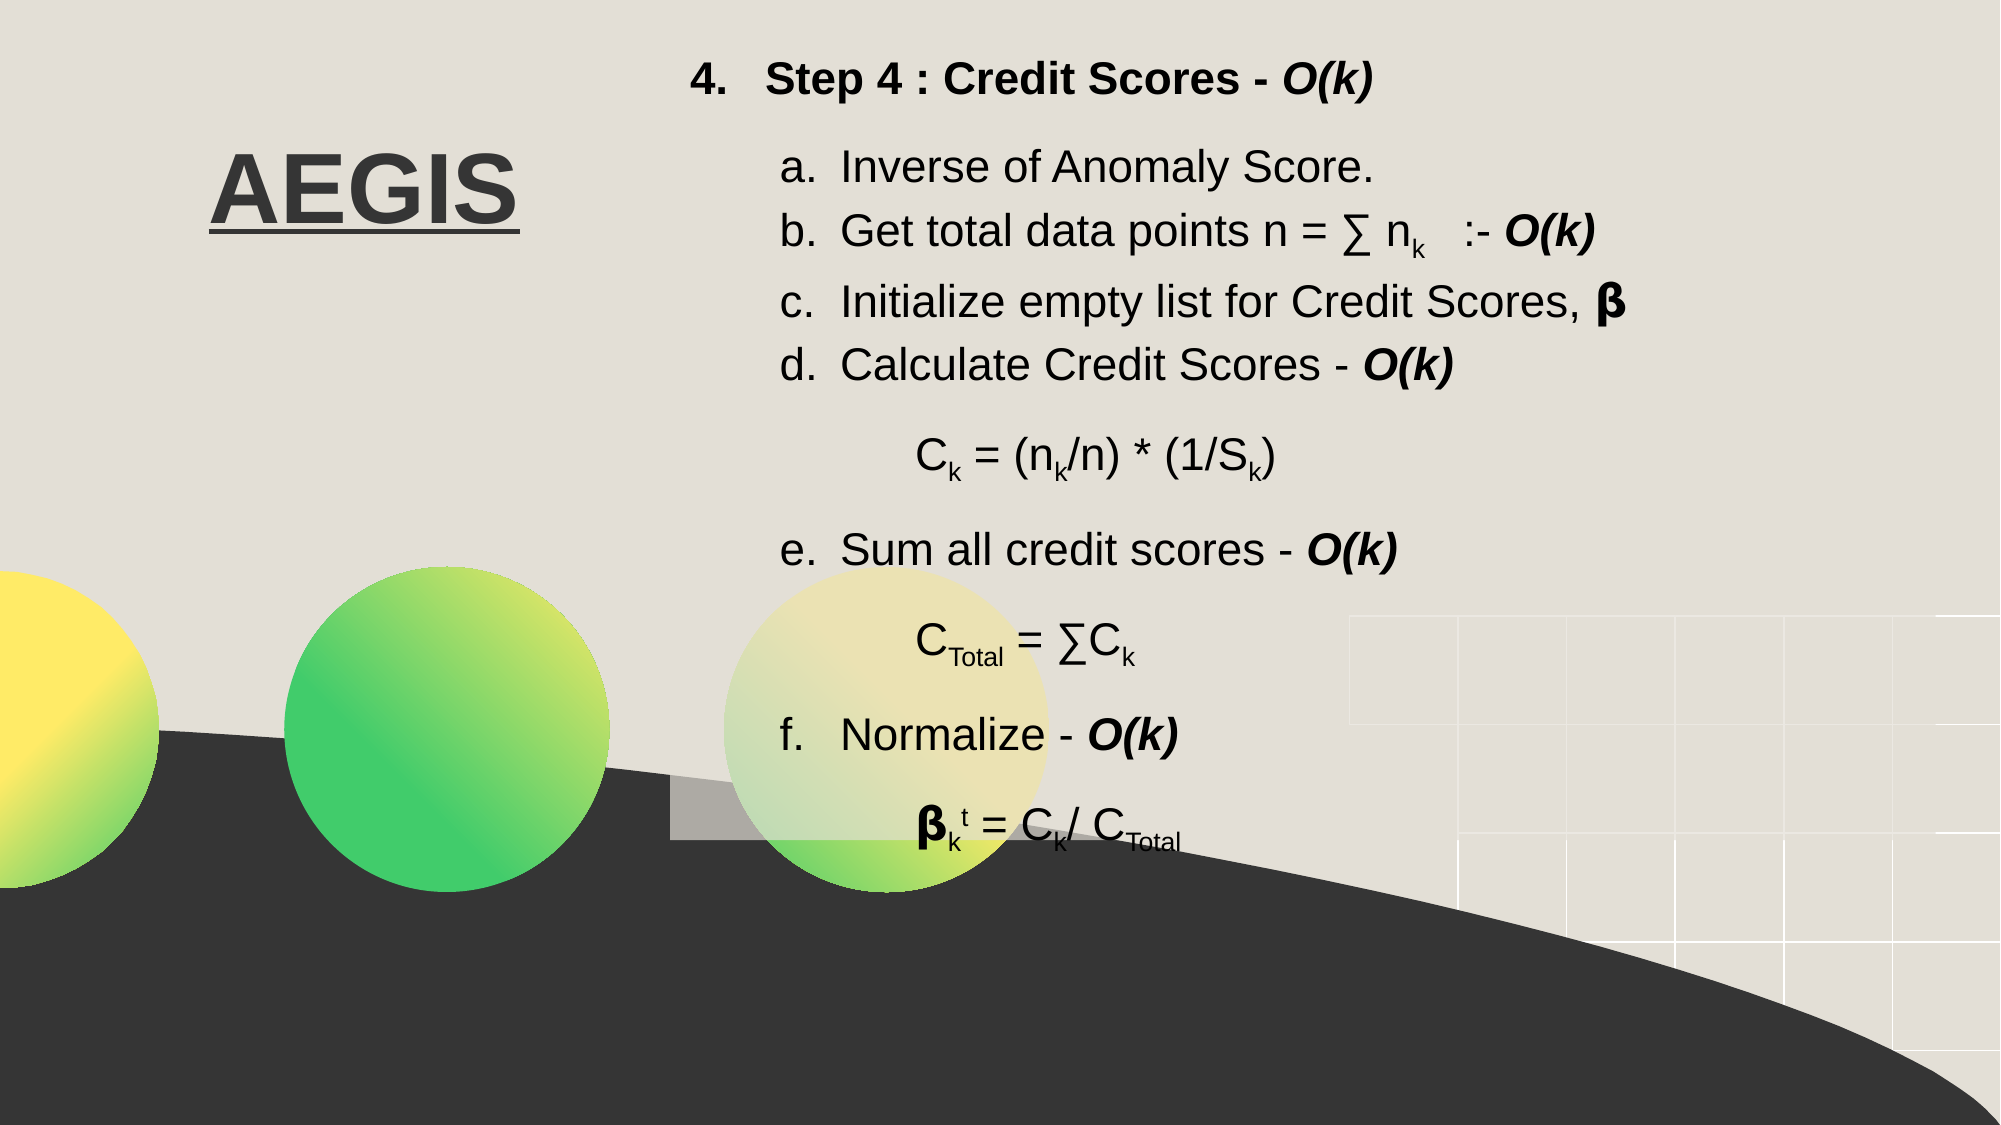

4.	Step 4 : Credit Scores - O(k)
Inverse of Anomaly Score.
Get total data points n = ∑ nk   :- O(k)
Initialize empty list for Credit Scores, 𝝱
Calculate Credit Scores - O(k)
Ck = (nk/n) * (1/Sk)
Sum all credit scores - O(k)
CTotal = ∑Ck
Normalize - O(k)
𝝱kt = Ck/ CTotal
# AEGIS